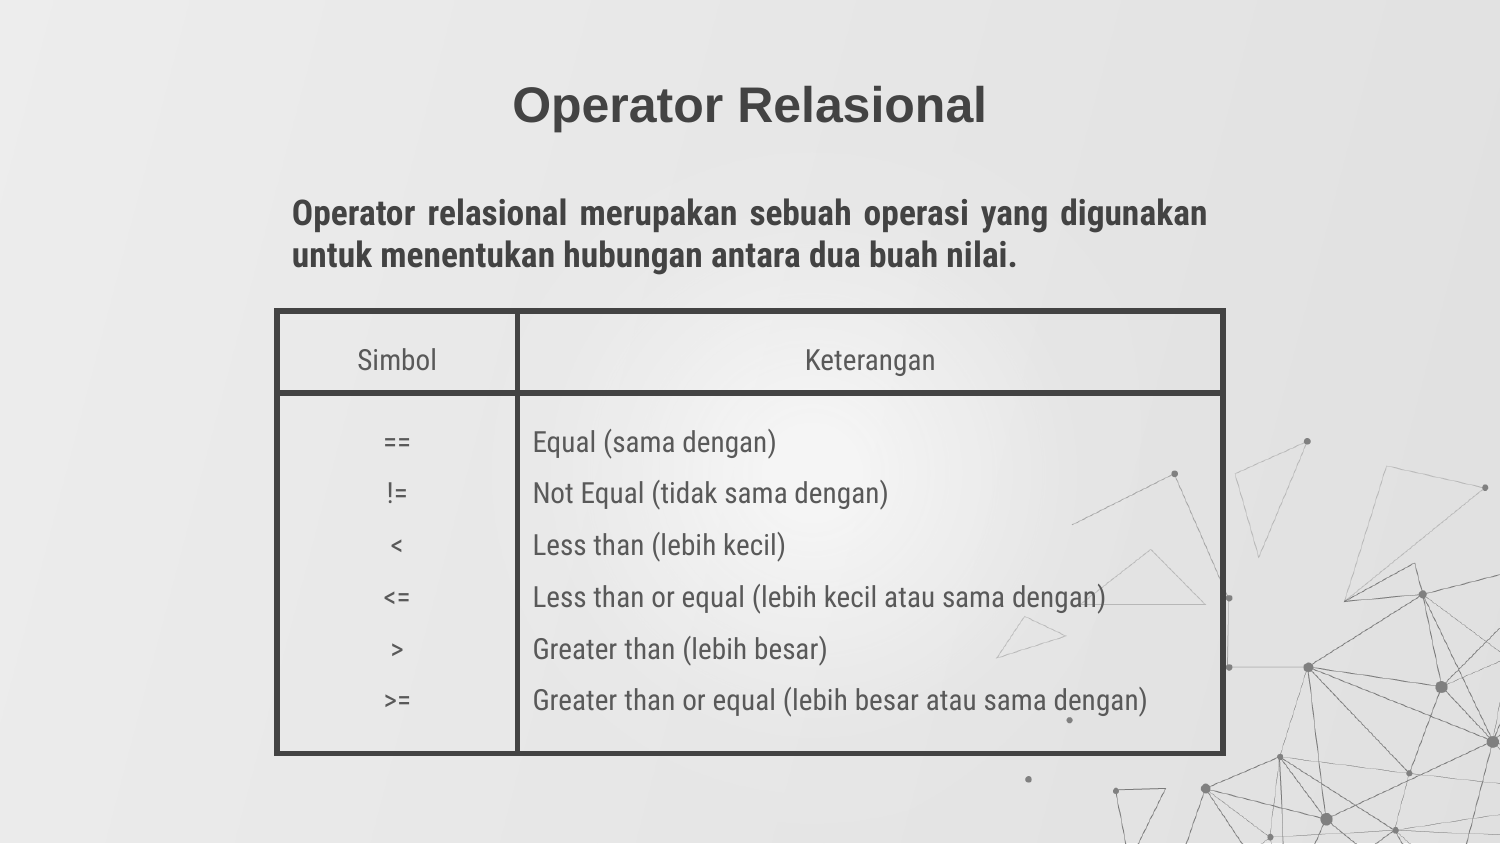

# Operator Relasional
Operator relasional merupakan sebuah operasi yang digunakan untuk menentukan hubungan antara dua buah nilai.
| Simbol | Keterangan |
| --- | --- |
| == != < <= > >= | Equal (sama dengan) Not Equal (tidak sama dengan) Less than (lebih kecil) Less than or equal (lebih kecil atau sama dengan) Greater than (lebih besar) Greater than or equal (lebih besar atau sama dengan) |